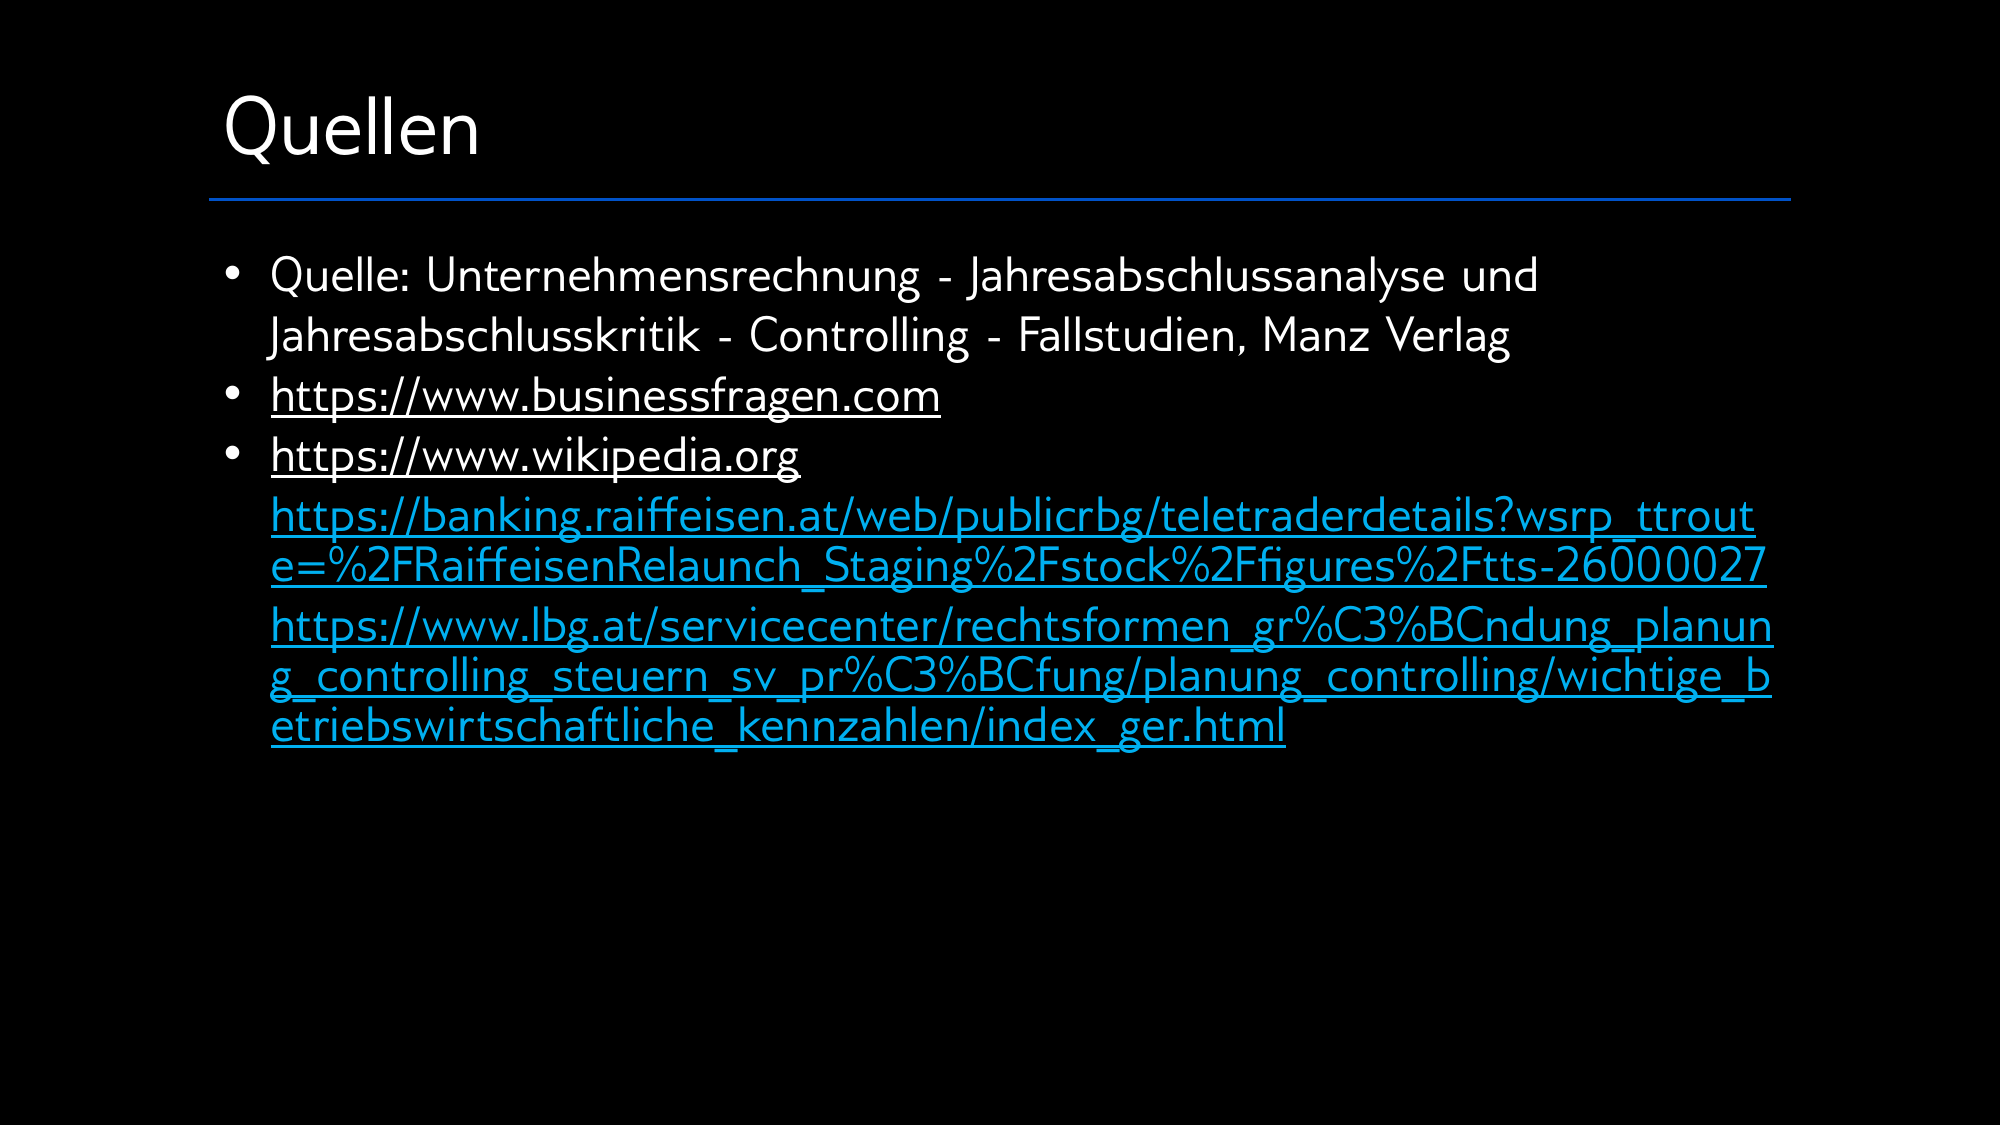

Quellen
Quelle: Unternehmensrechnung - Jahresabschlussanalyse und Jahresabschlusskritik - Controlling - Fallstudien, Manz Verlag
https://www.businessfragen.com
https://www.wikipedia.org
https://banking.raiffeisen.at/web/publicrbg/teletraderdetails?wsrp_ttroute=%2FRaiffeisenRelaunch_Staging%2Fstock%2Ffigures%2Ftts-26000027
https://www.lbg.at/servicecenter/rechtsformen_gr%C3%BCndung_planung_controlling_steuern_sv_pr%C3%BCfung/planung_controlling/wichtige_betriebswirtschaftliche_kennzahlen/index_ger.html